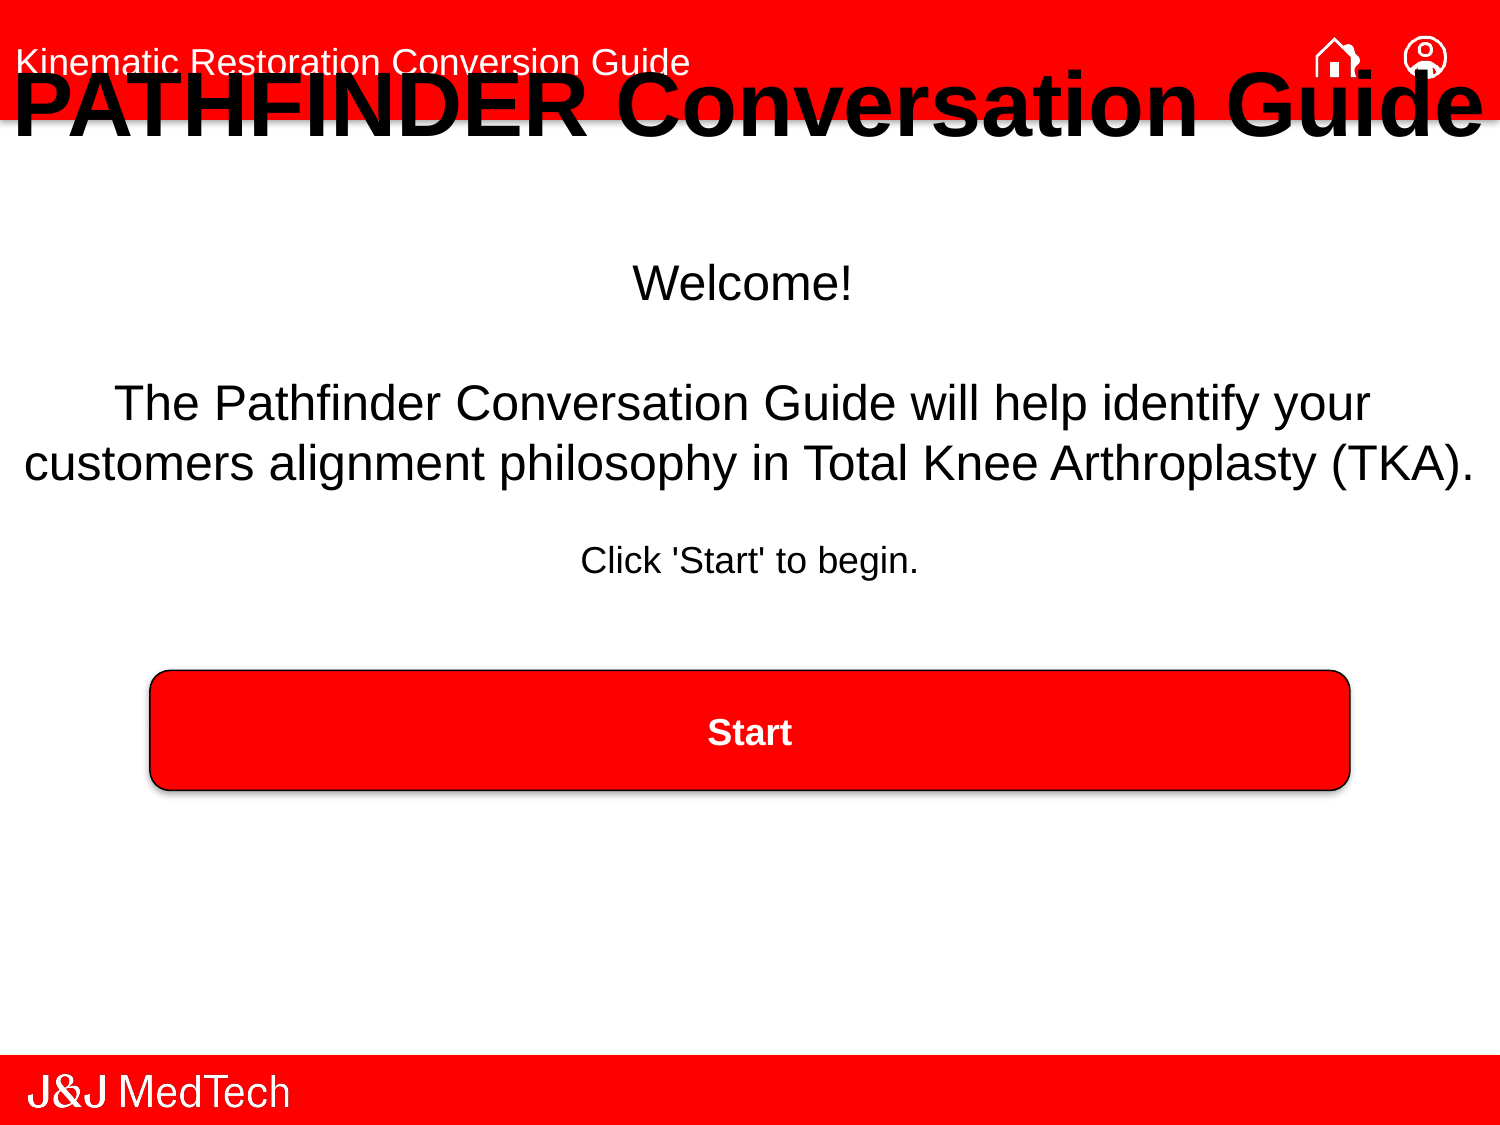

PATHFINDER Conversation Guide
Welcome!

The Pathfinder Conversation Guide will help identify your
customers alignment philosophy in Total Knee Arthroplasty (TKA).

Click 'Start' to begin.
Start